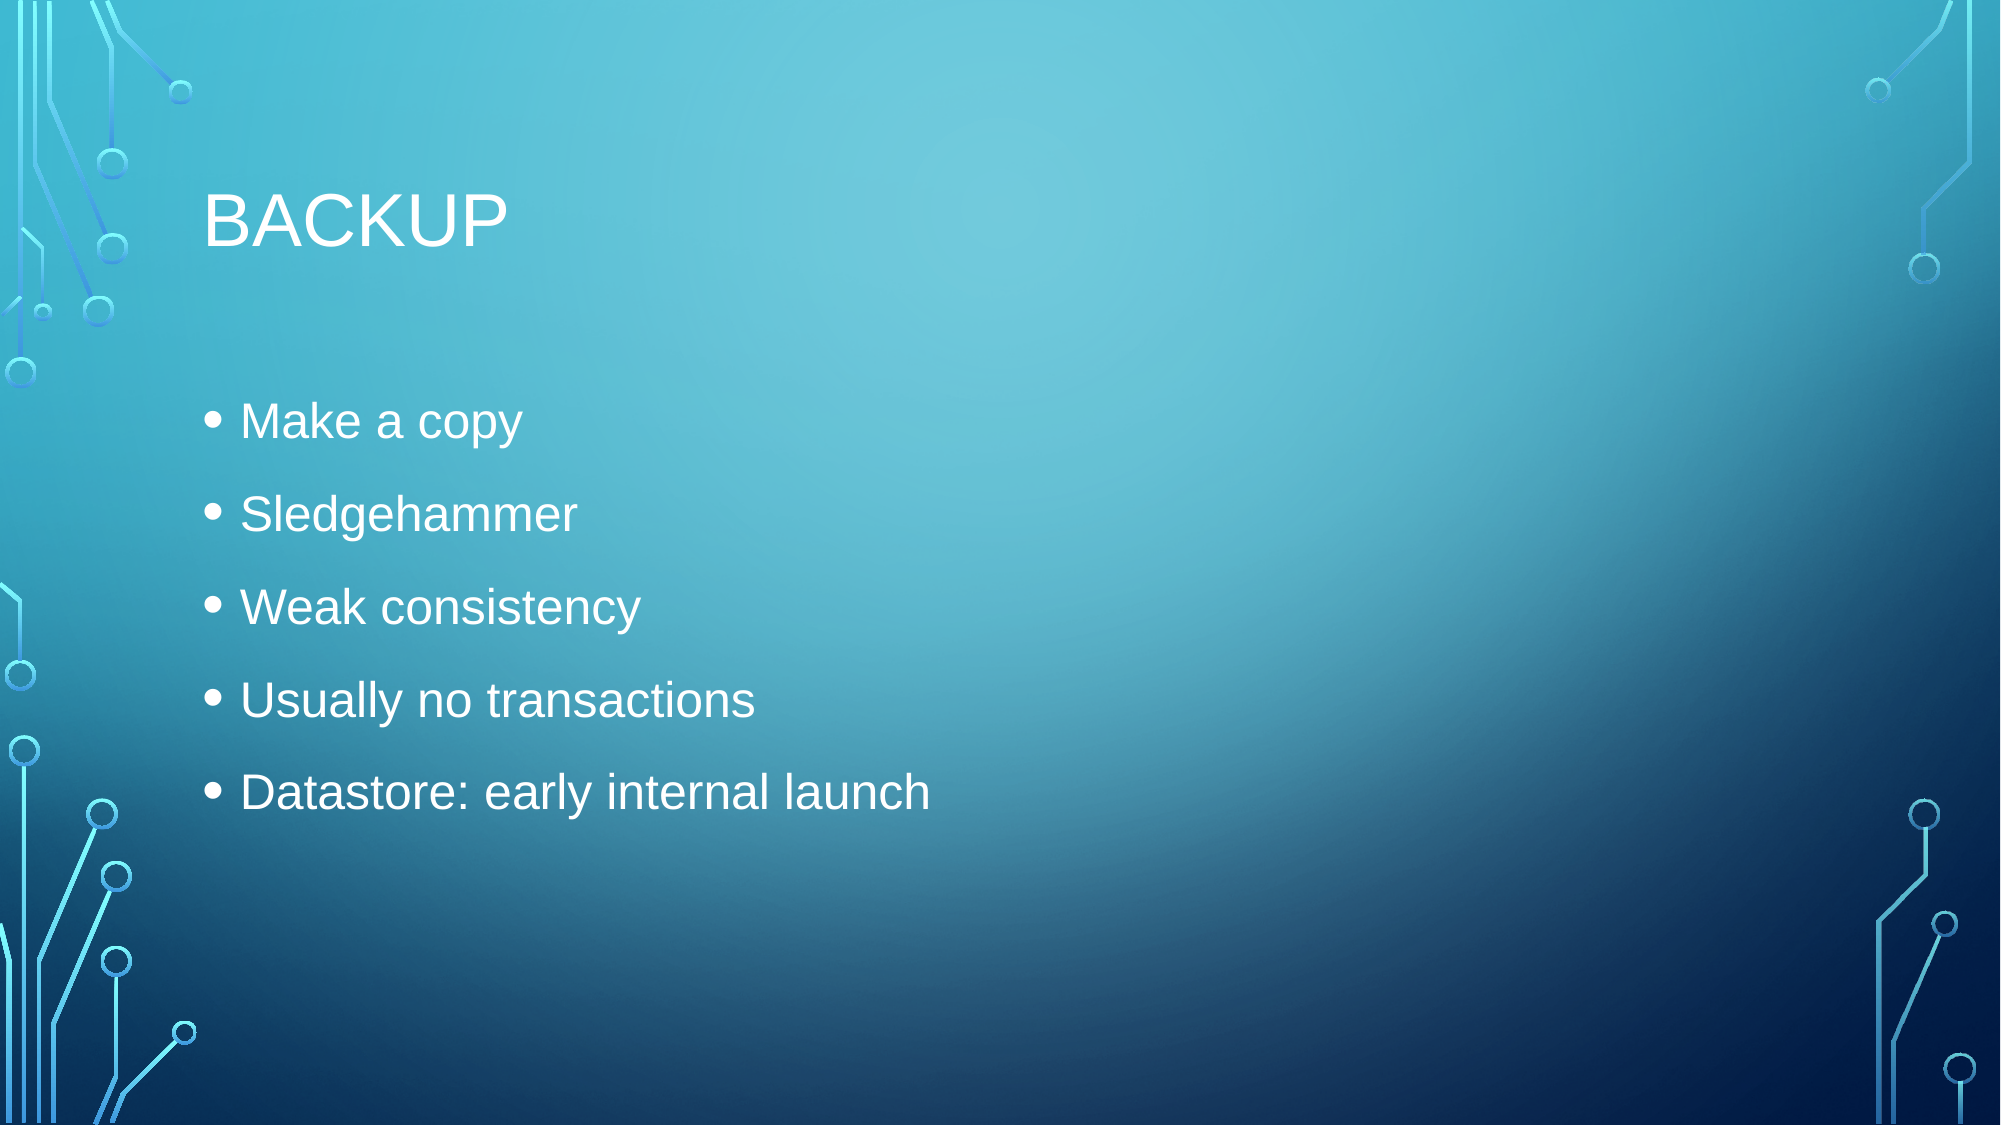

# Backup
Make a copy
Sledgehammer
Weak consistency
Usually no transactions
Datastore: early internal launch